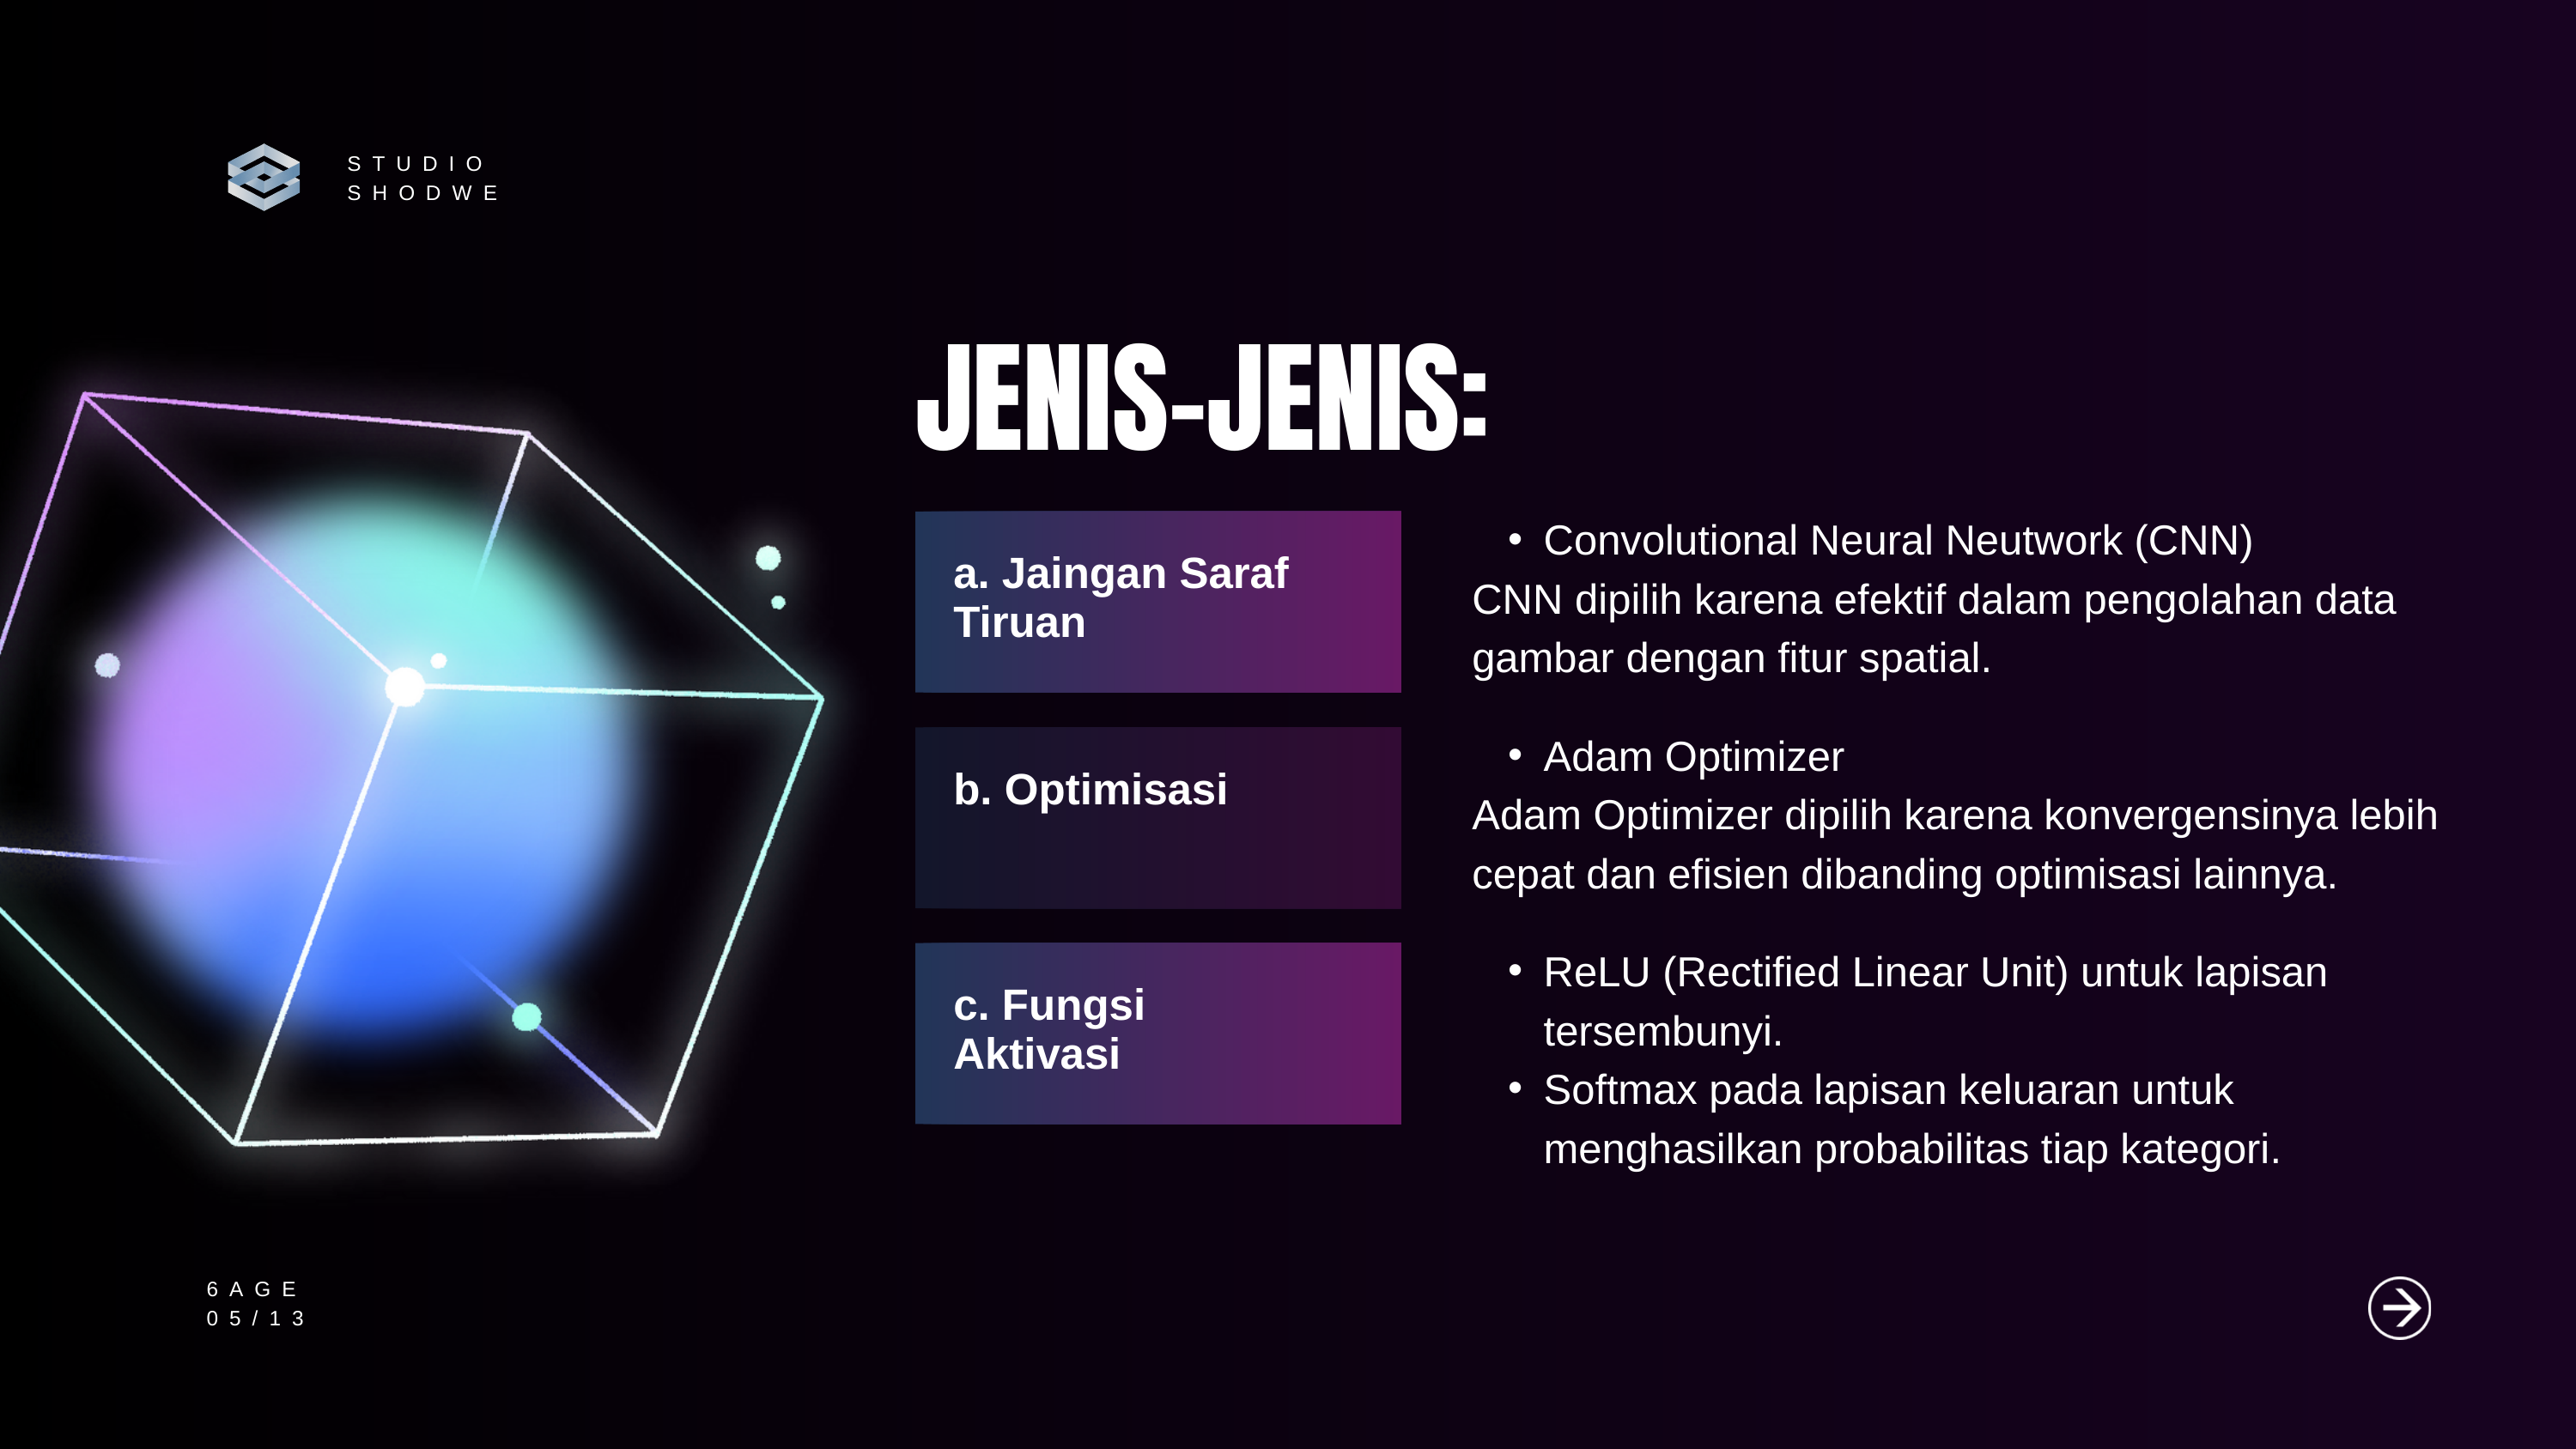

STUDIO SHODWE

JENIS-JENIS:
Convolutional Neural Neutwork (CNN)
CNN dipilih karena efektif dalam pengolahan data gambar dengan fitur spatial.

a. Jaingan Saraf Tiruan
Adam Optimizer
Adam Optimizer dipilih karena konvergensinya lebih cepat dan efisien dibanding optimisasi lainnya.

b. Optimisasi
ReLU (Rectified Linear Unit) untuk lapisan tersembunyi.
Softmax pada lapisan keluaran untuk menghasilkan probabilitas tiap kategori.

c. Fungsi Aktivasi
6AGE
05/13